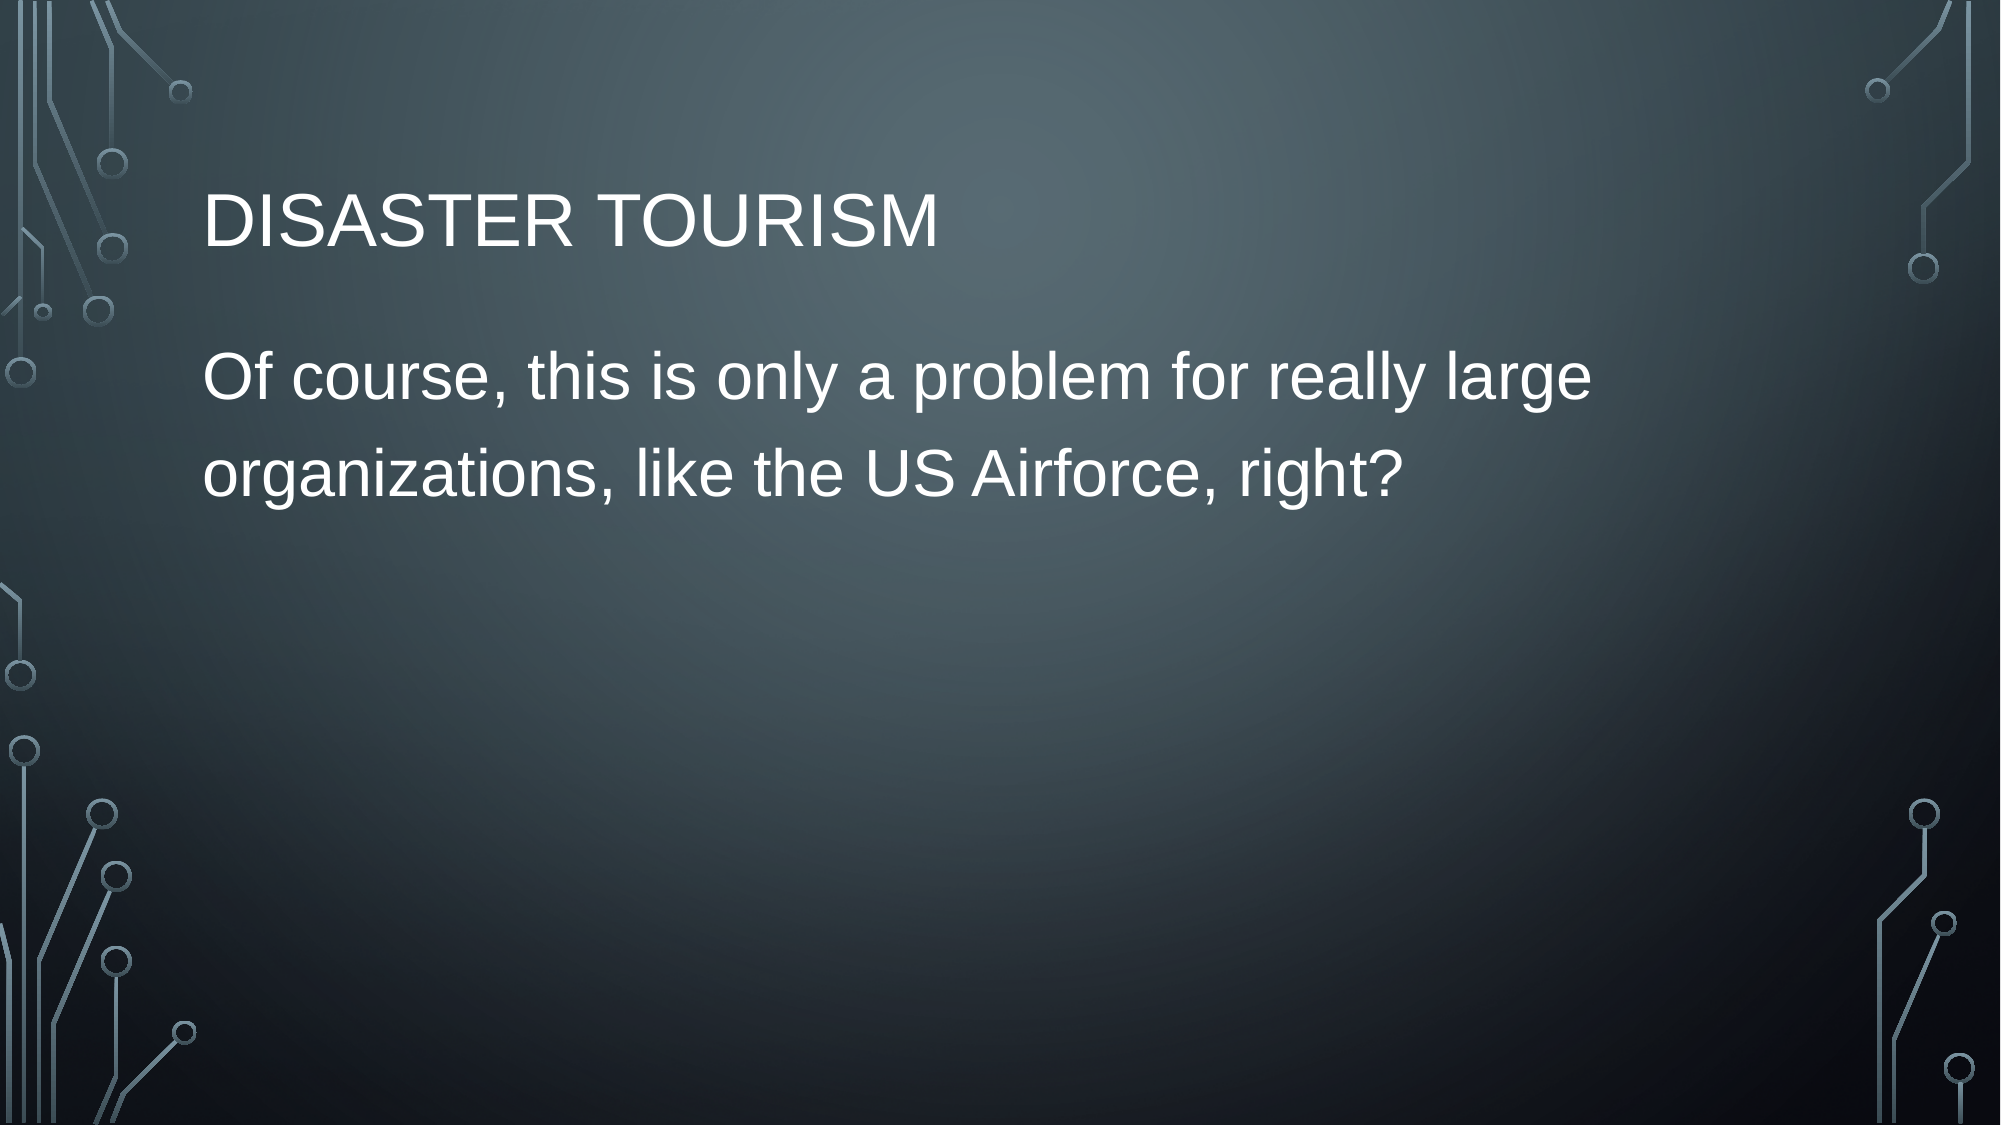

# Disaster tourism
Of course, this is only a problem for really large organizations, like the US Airforce, right?